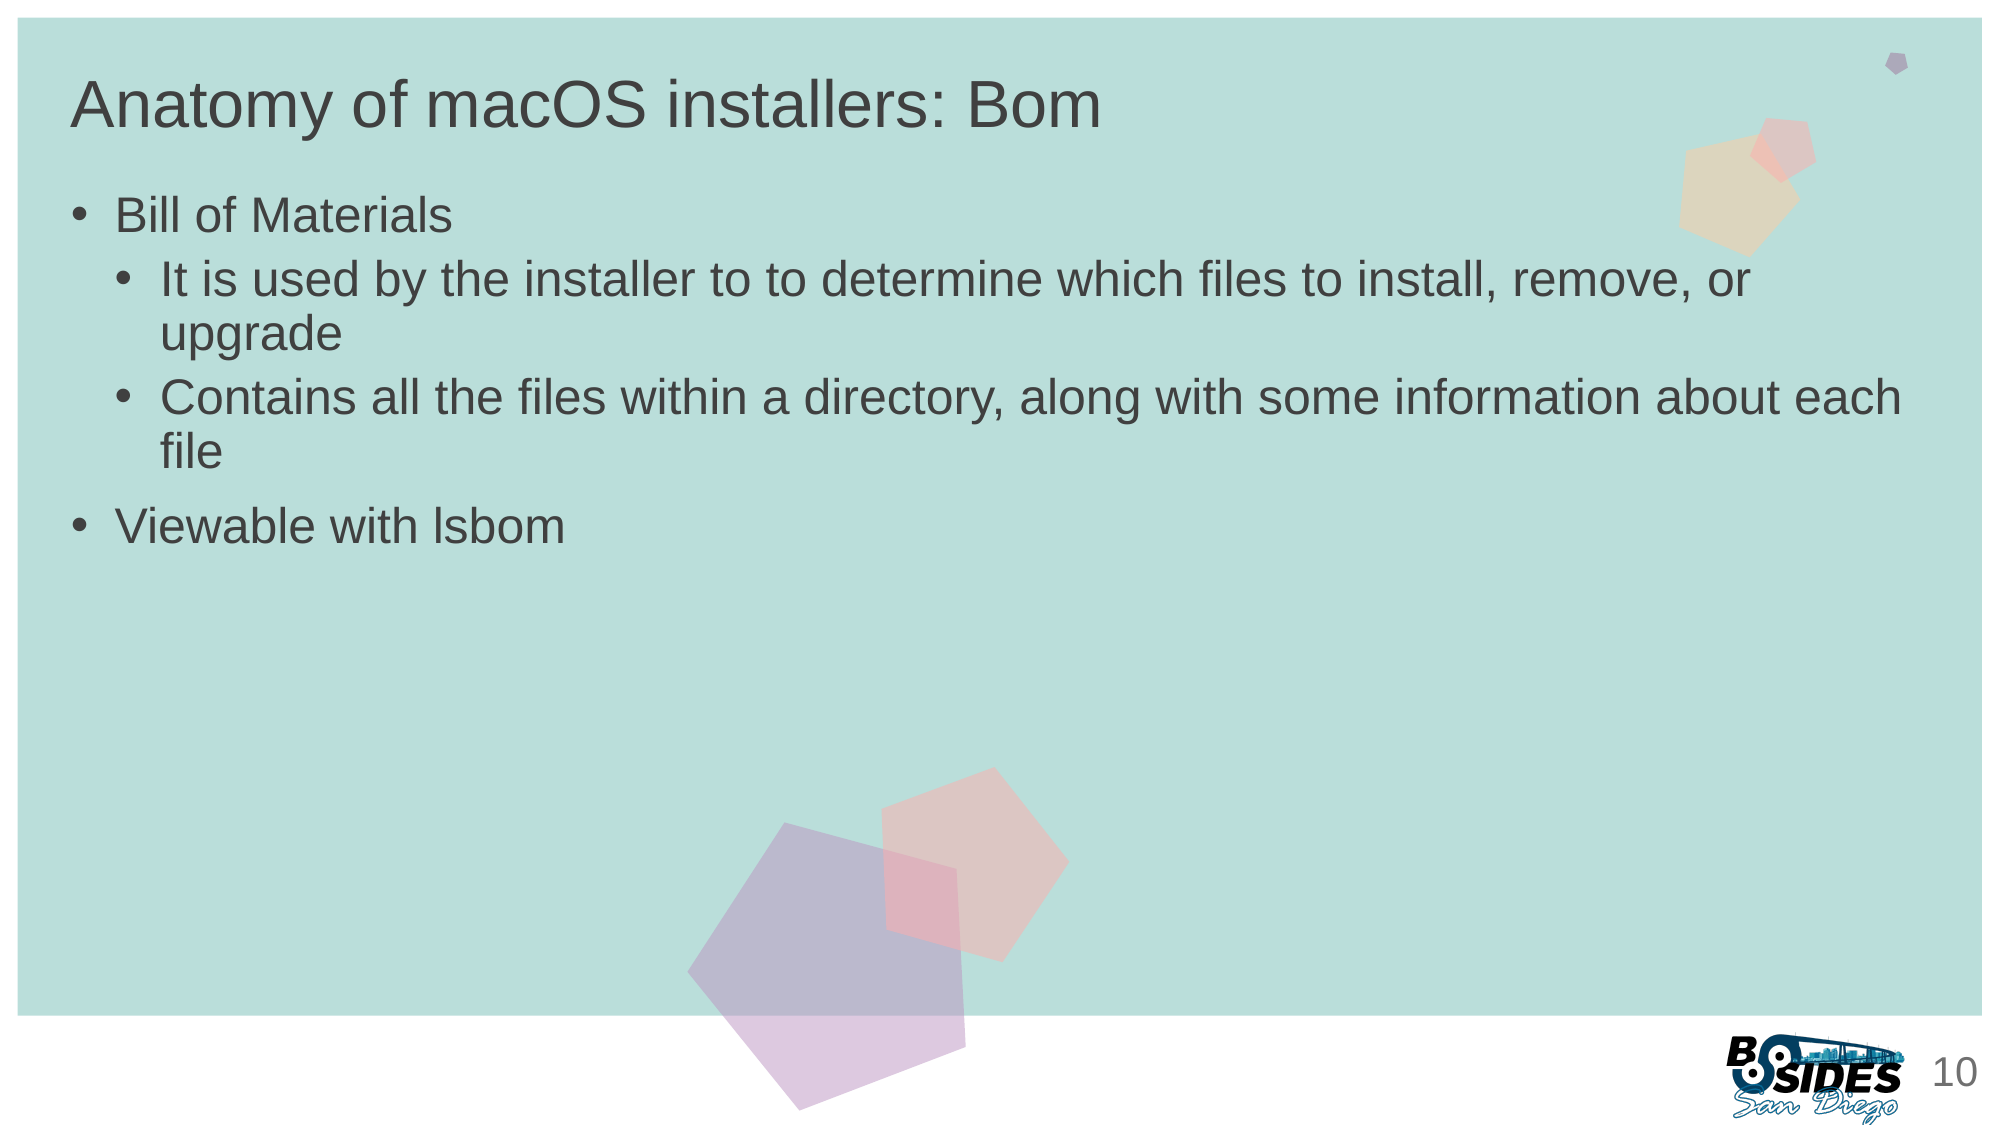

# Anatomy of macOS installers: Bom
Bill of Materials
It is used by the installer to to determine which files to install, remove, or upgrade
Contains all the files within a directory, along with some information about each file
Viewable with lsbom

10